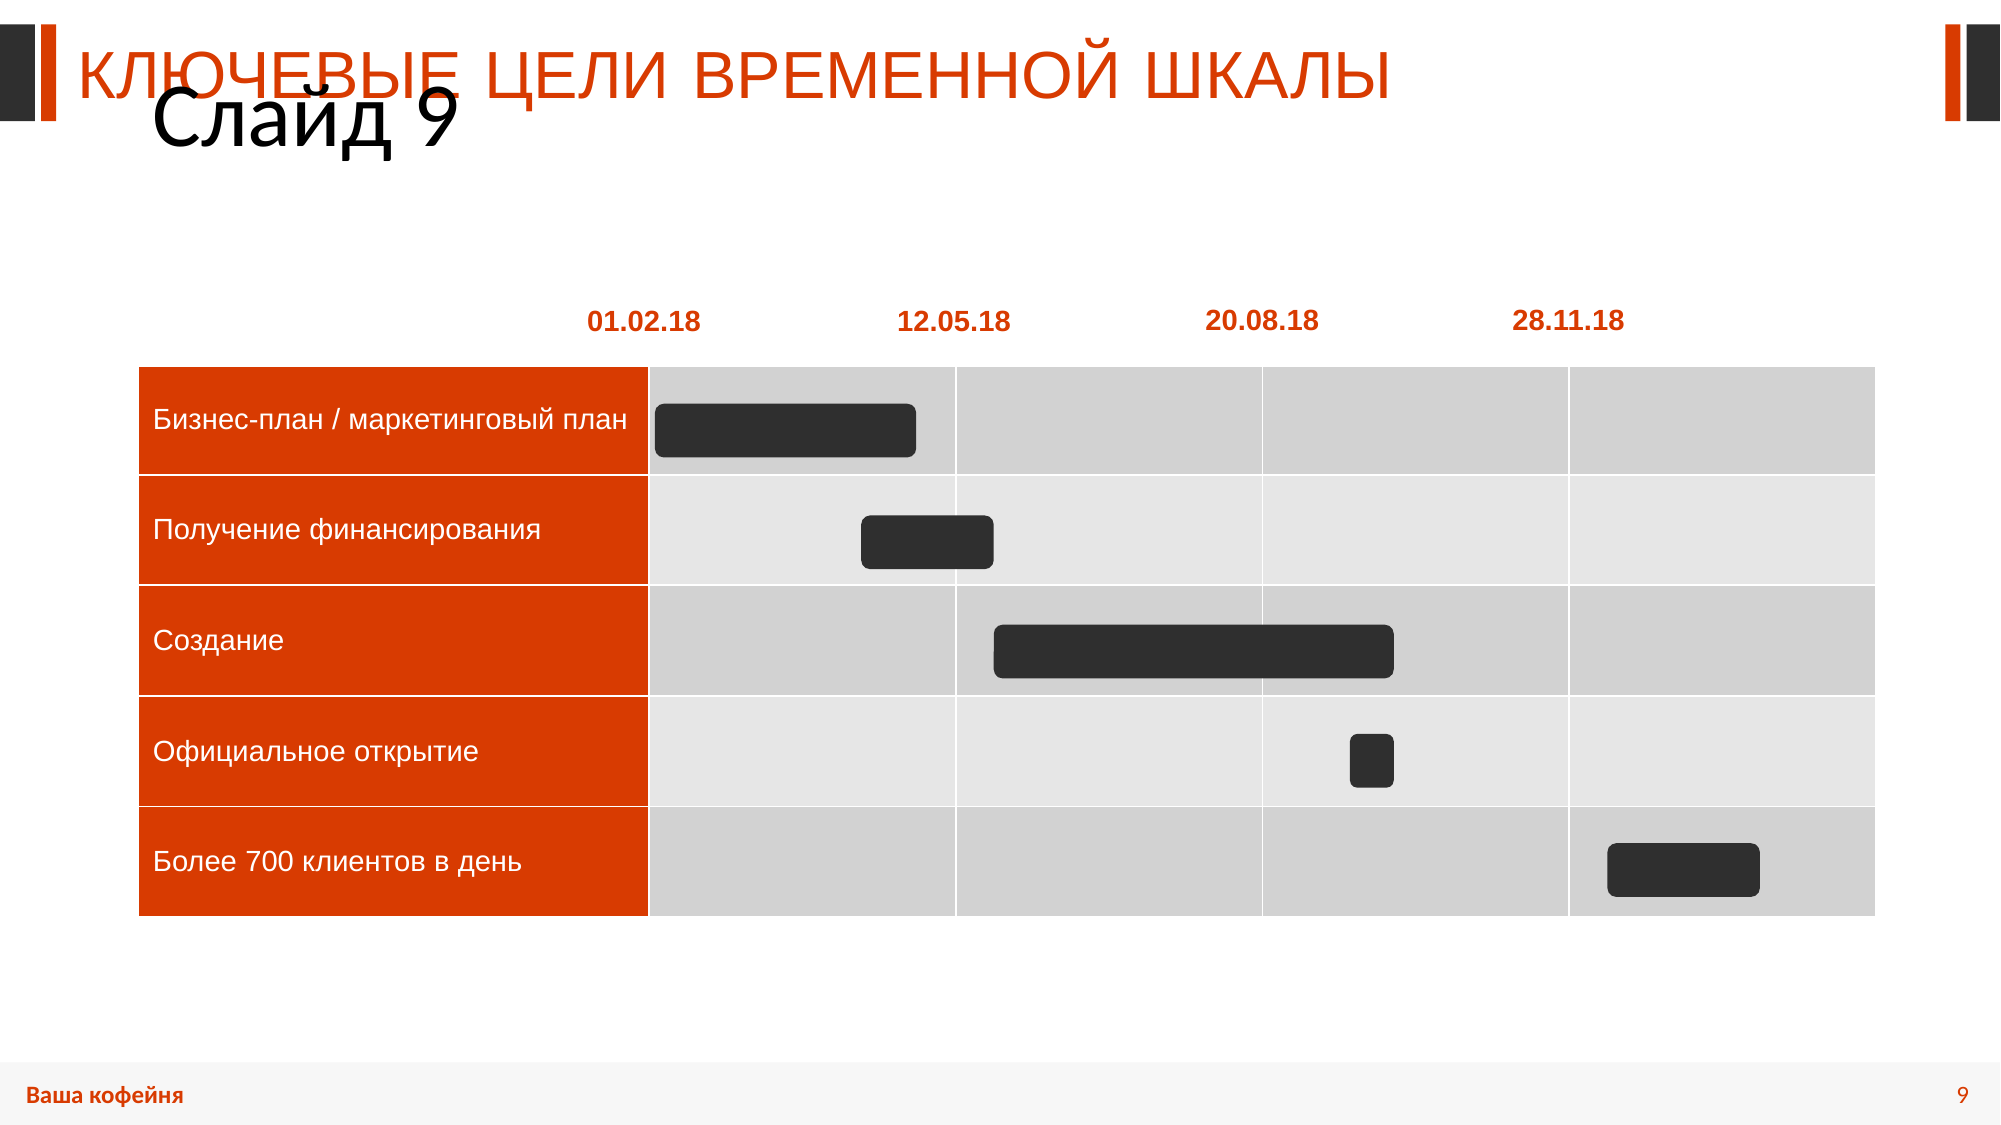

КЛЮЧЕВЫЕ ЦЕЛИ ВРЕМЕННОЙ ШКАЛЫ
# Слайд 9
|  |  |  |  |  |
| --- | --- | --- | --- | --- |
| Бизнес-план / маркетинговый план |  |  |  |  |
| Получение финансирования |  |  |  |  |
| Создание |  |  |  |  |
| Официальное открытие |  |  |  |  |
| Более 700 клиентов в день |  |  |  |  |
20.08.18
28.11.18
01.02.18
12.05.18

Ваша кофейня